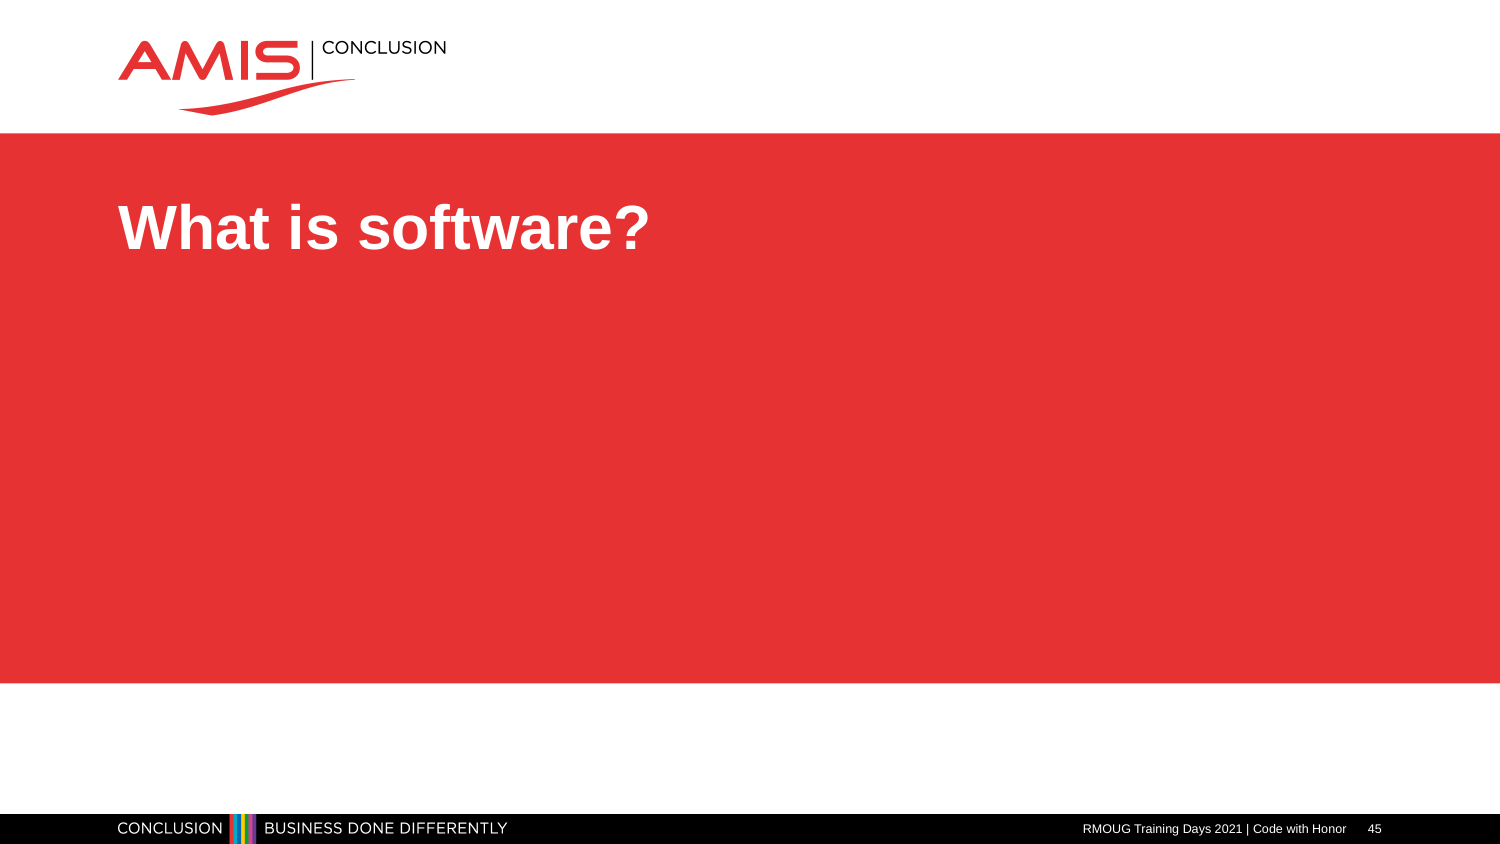

# What is software?
RMOUG Training Days 2021 | Code with Honor
45